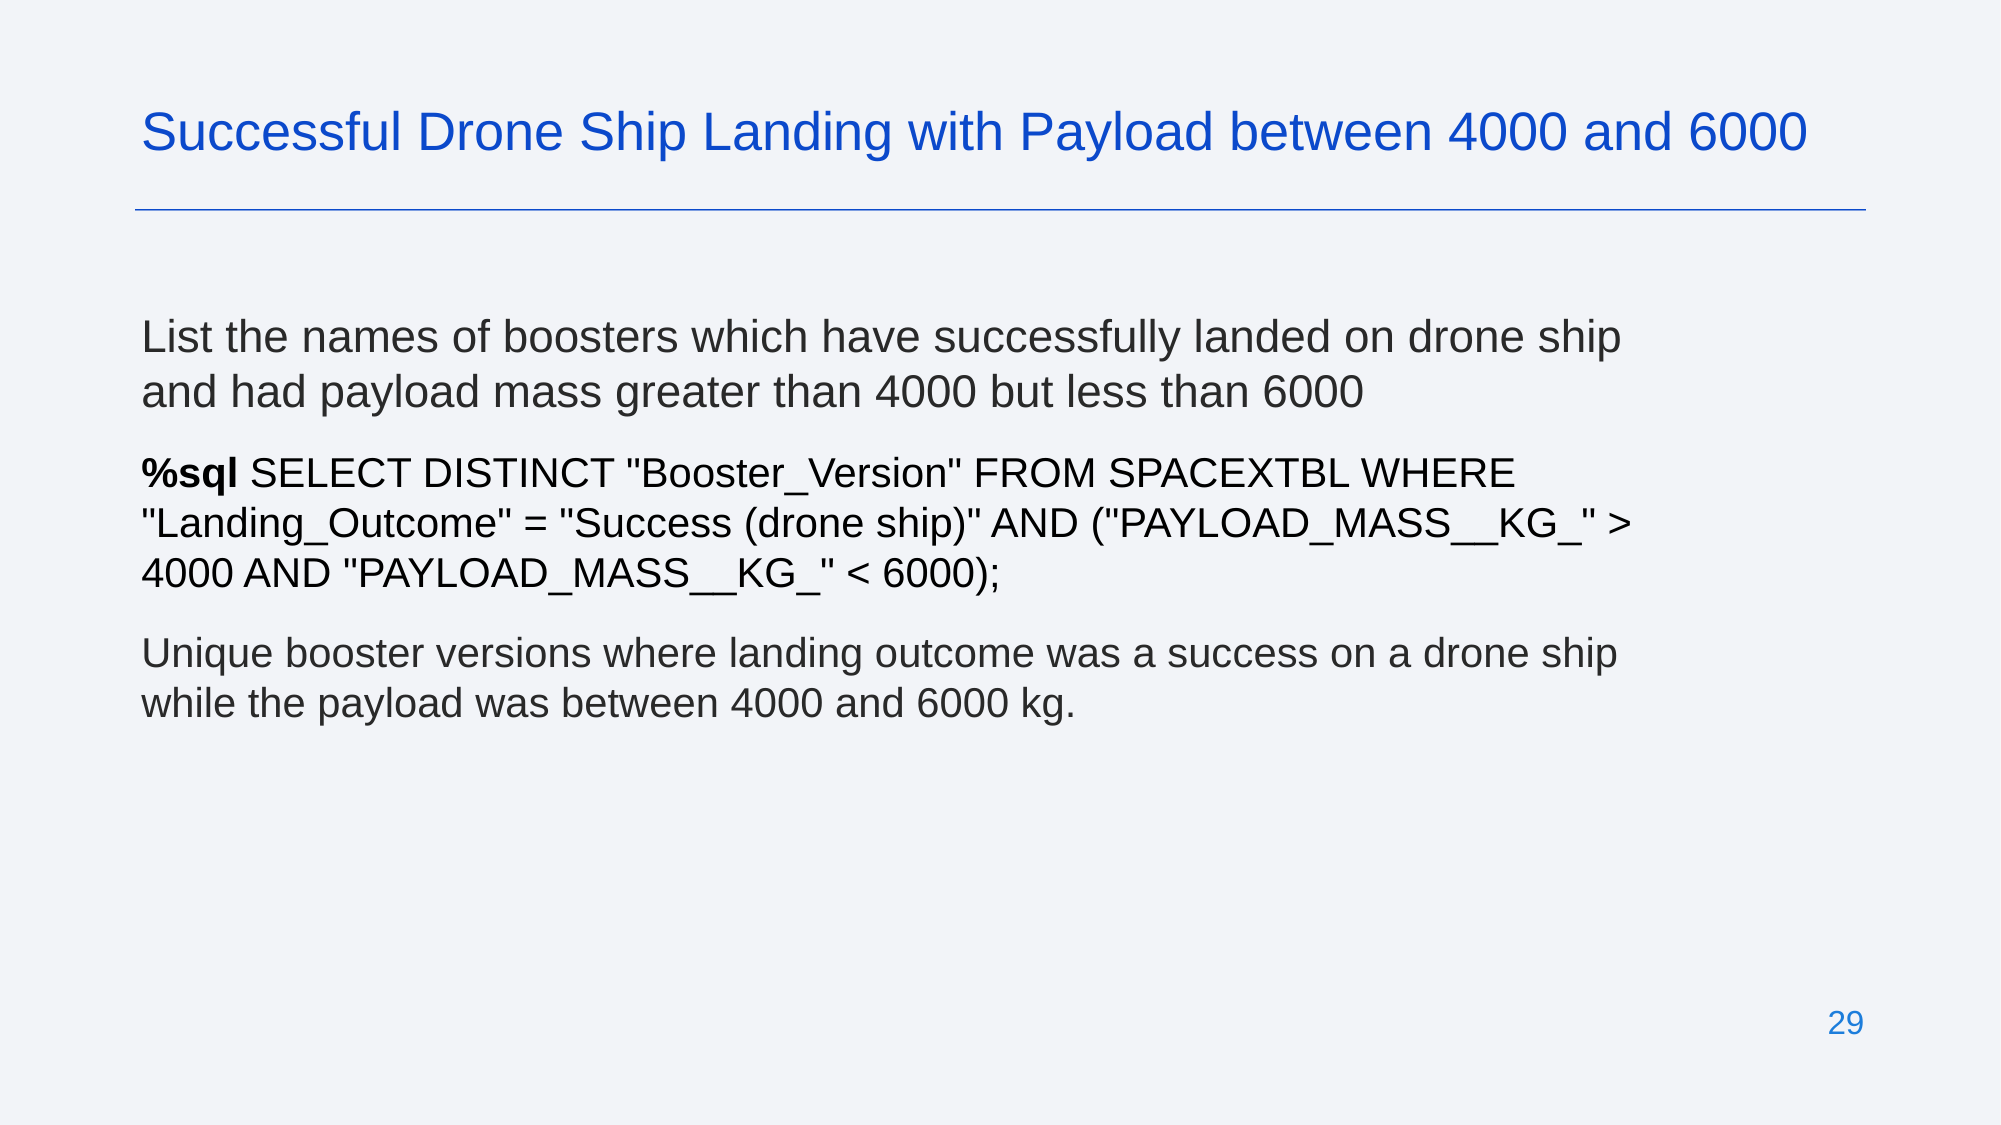

Successful Drone Ship Landing with Payload between 4000 and 6000
List the names of boosters which have successfully landed on drone ship and had payload mass greater than 4000 but less than 6000
%sql SELECT DISTINCT "Booster_Version" FROM SPACEXTBL WHERE "Landing_Outcome" = "Success (drone ship)" AND ("PAYLOAD_MASS__KG_" > 4000 AND "PAYLOAD_MASS__KG_" < 6000);
Unique booster versions where landing outcome was a success on a drone ship while the payload was between 4000 and 6000 kg.
29